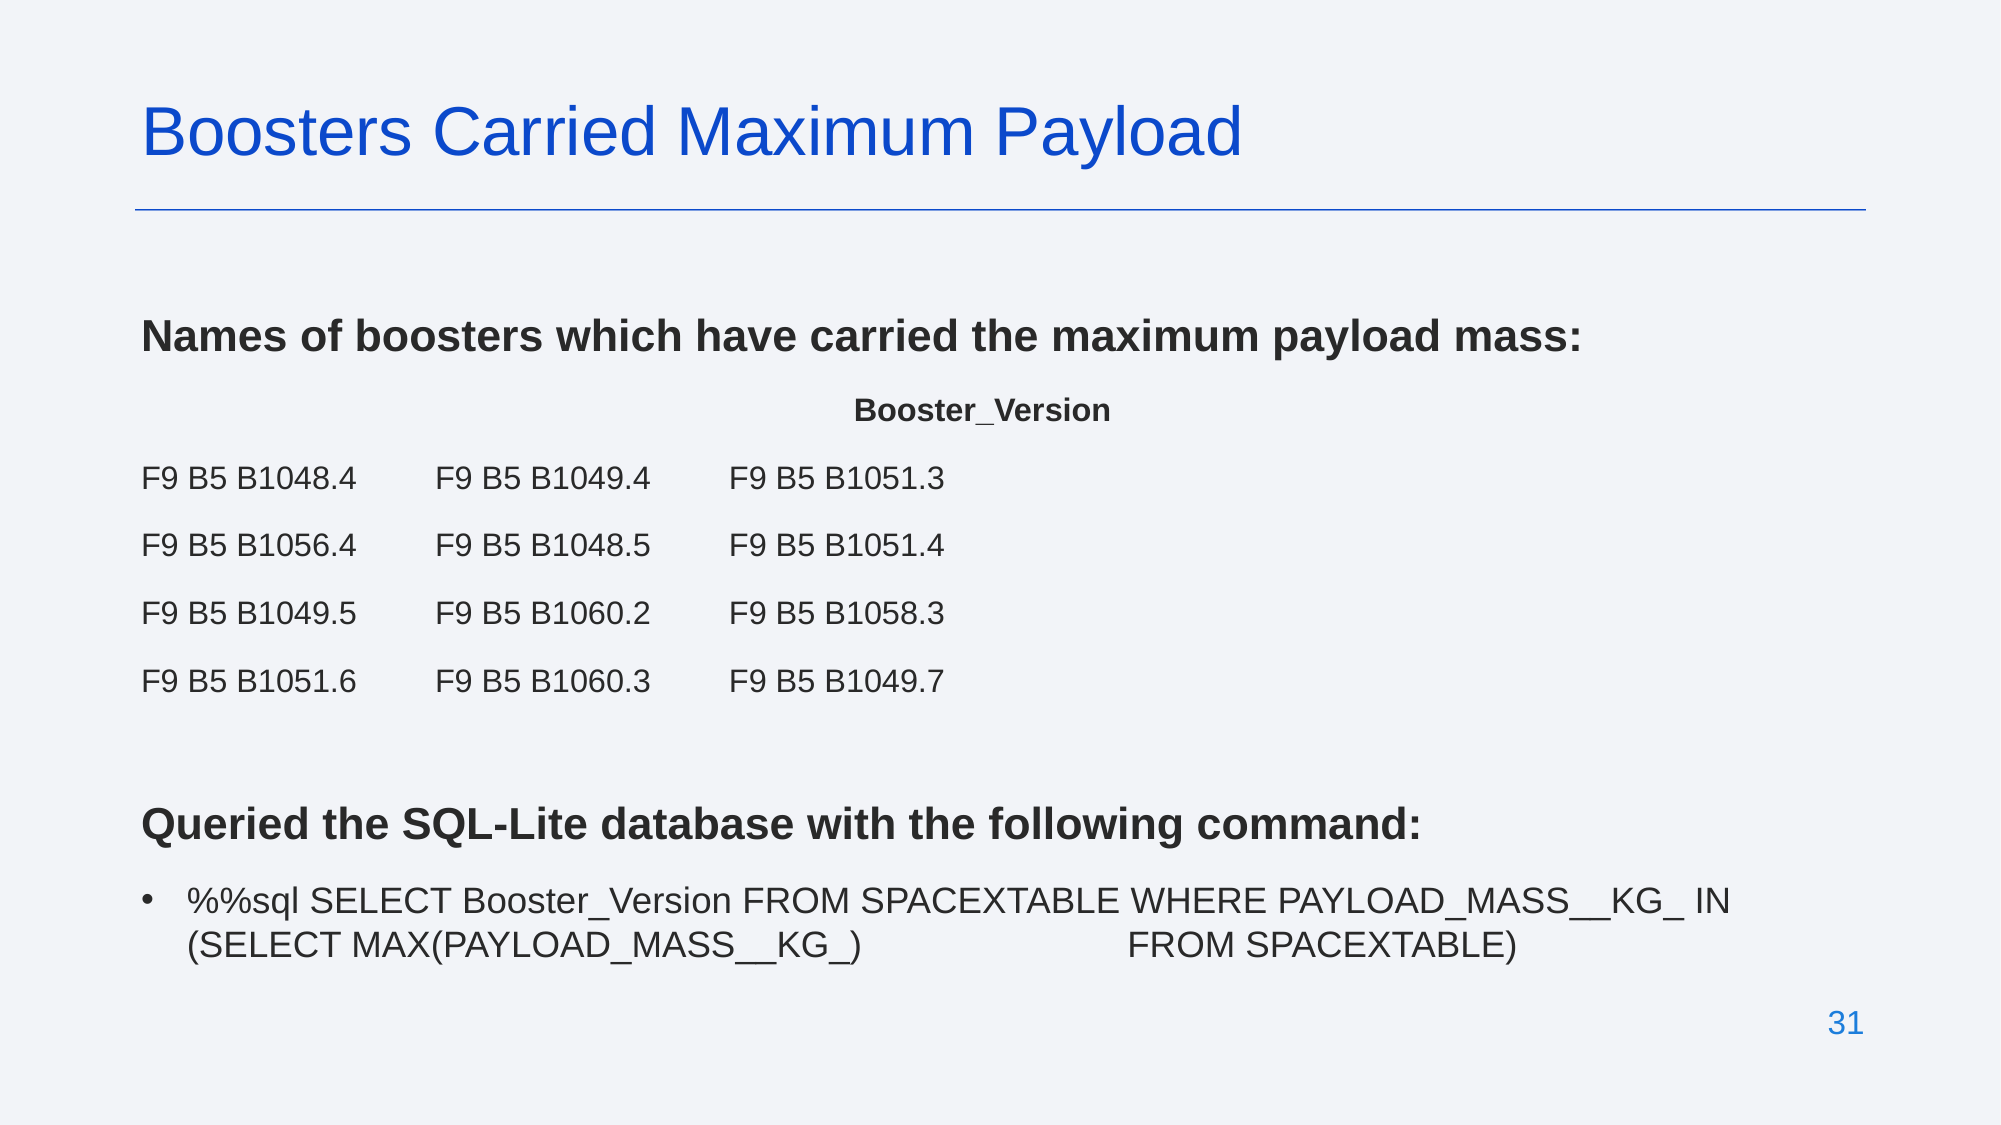

Boosters Carried Maximum Payload
Names of boosters which have carried the maximum payload mass:
Booster_Version
F9 B5 B1048.4					F9 B5 B1049.4					F9 B5 B1051.3
F9 B5 B1056.4					F9 B5 B1048.5					F9 B5 B1051.4
F9 B5 B1049.5					F9 B5 B1060.2					F9 B5 B1058.3
F9 B5 B1051.6					F9 B5 B1060.3					F9 B5 B1049.7

Queried the SQL-Lite database with the following command:
%%sql SELECT Booster_Version FROM SPACEXTABLE WHERE PAYLOAD_MASS__KG_ IN (SELECT MAX(PAYLOAD_MASS__KG_)                          FROM SPACEXTABLE)
31